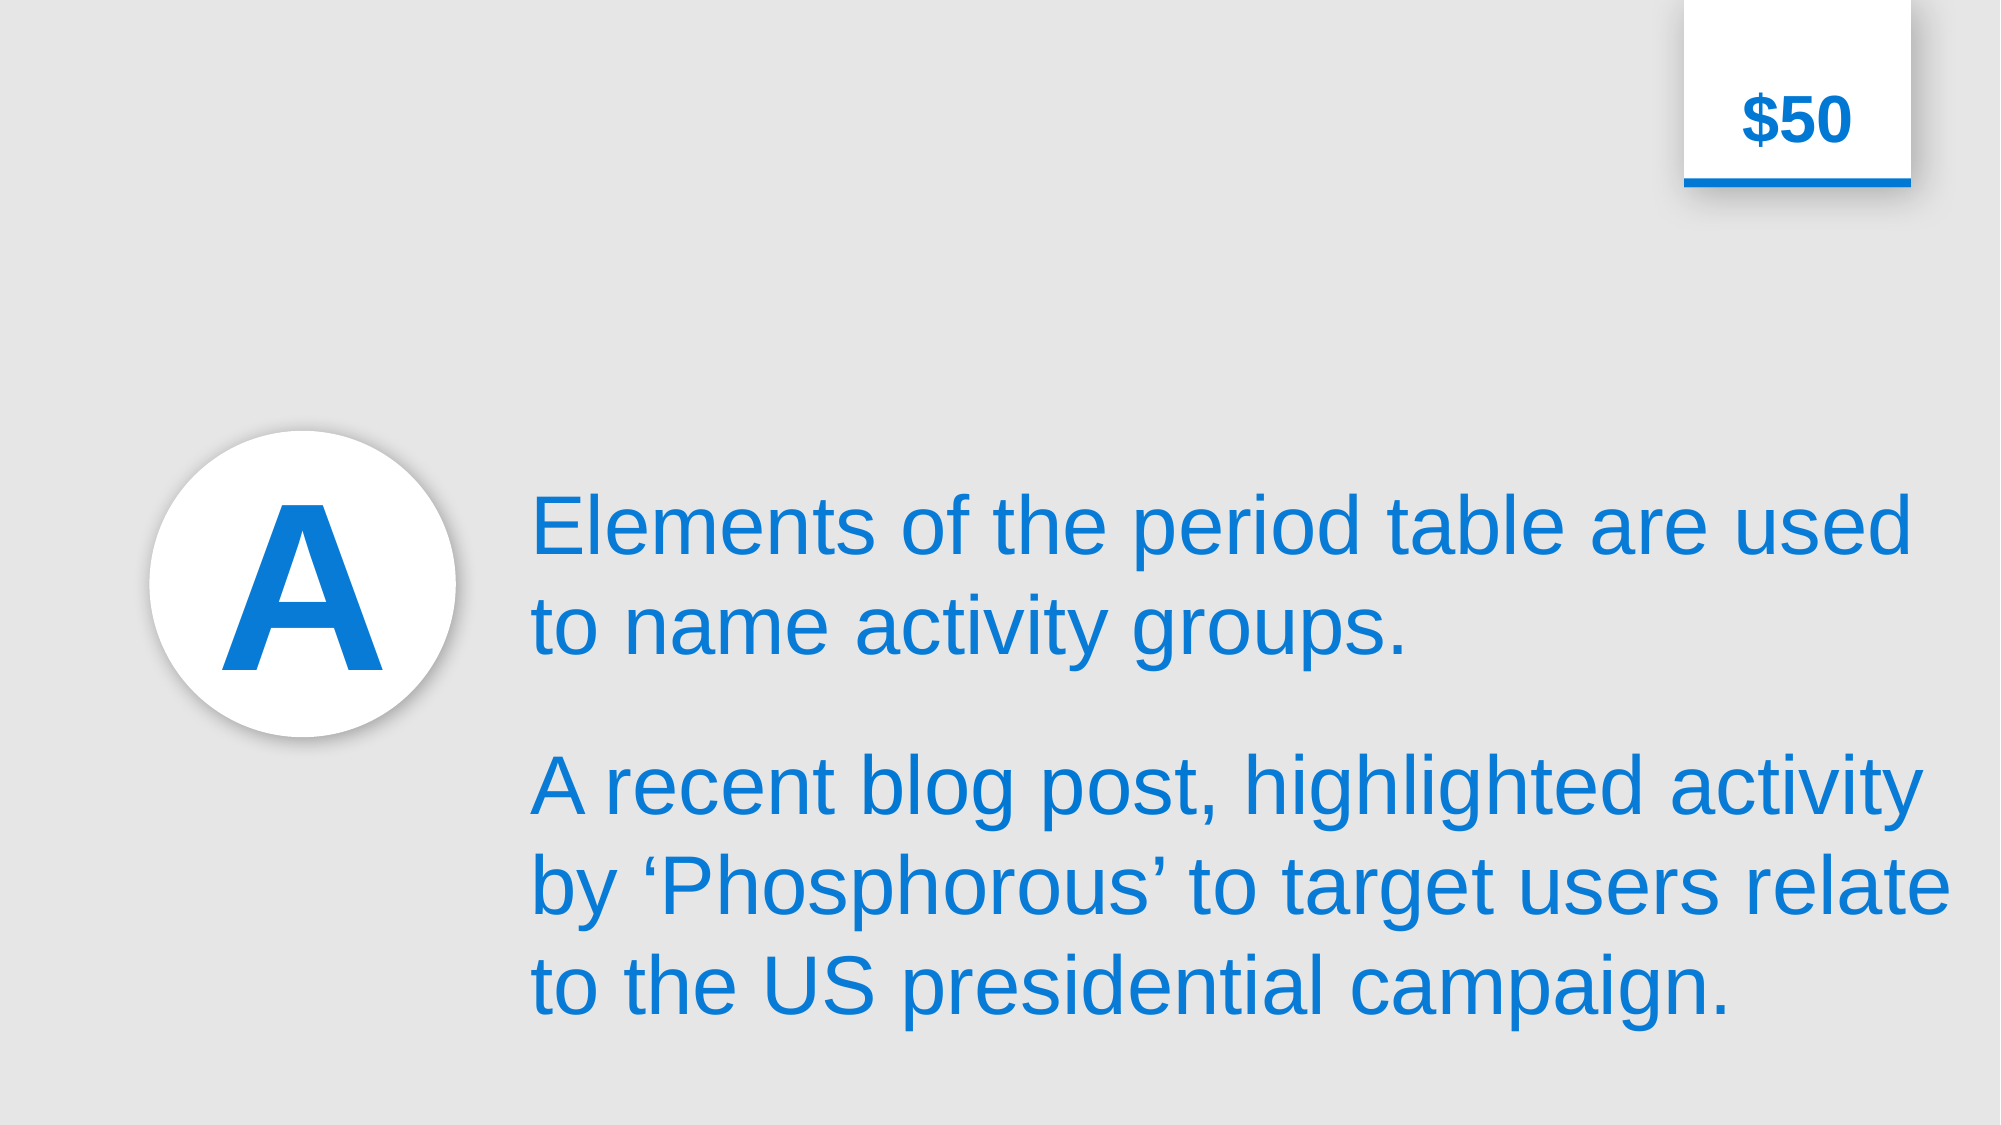

$50

A
Elements of the period table are used to name activity groups.

A recent blog post, highlighted activity by ‘Phosphorous’ to target users relate to the US presidential campaign.